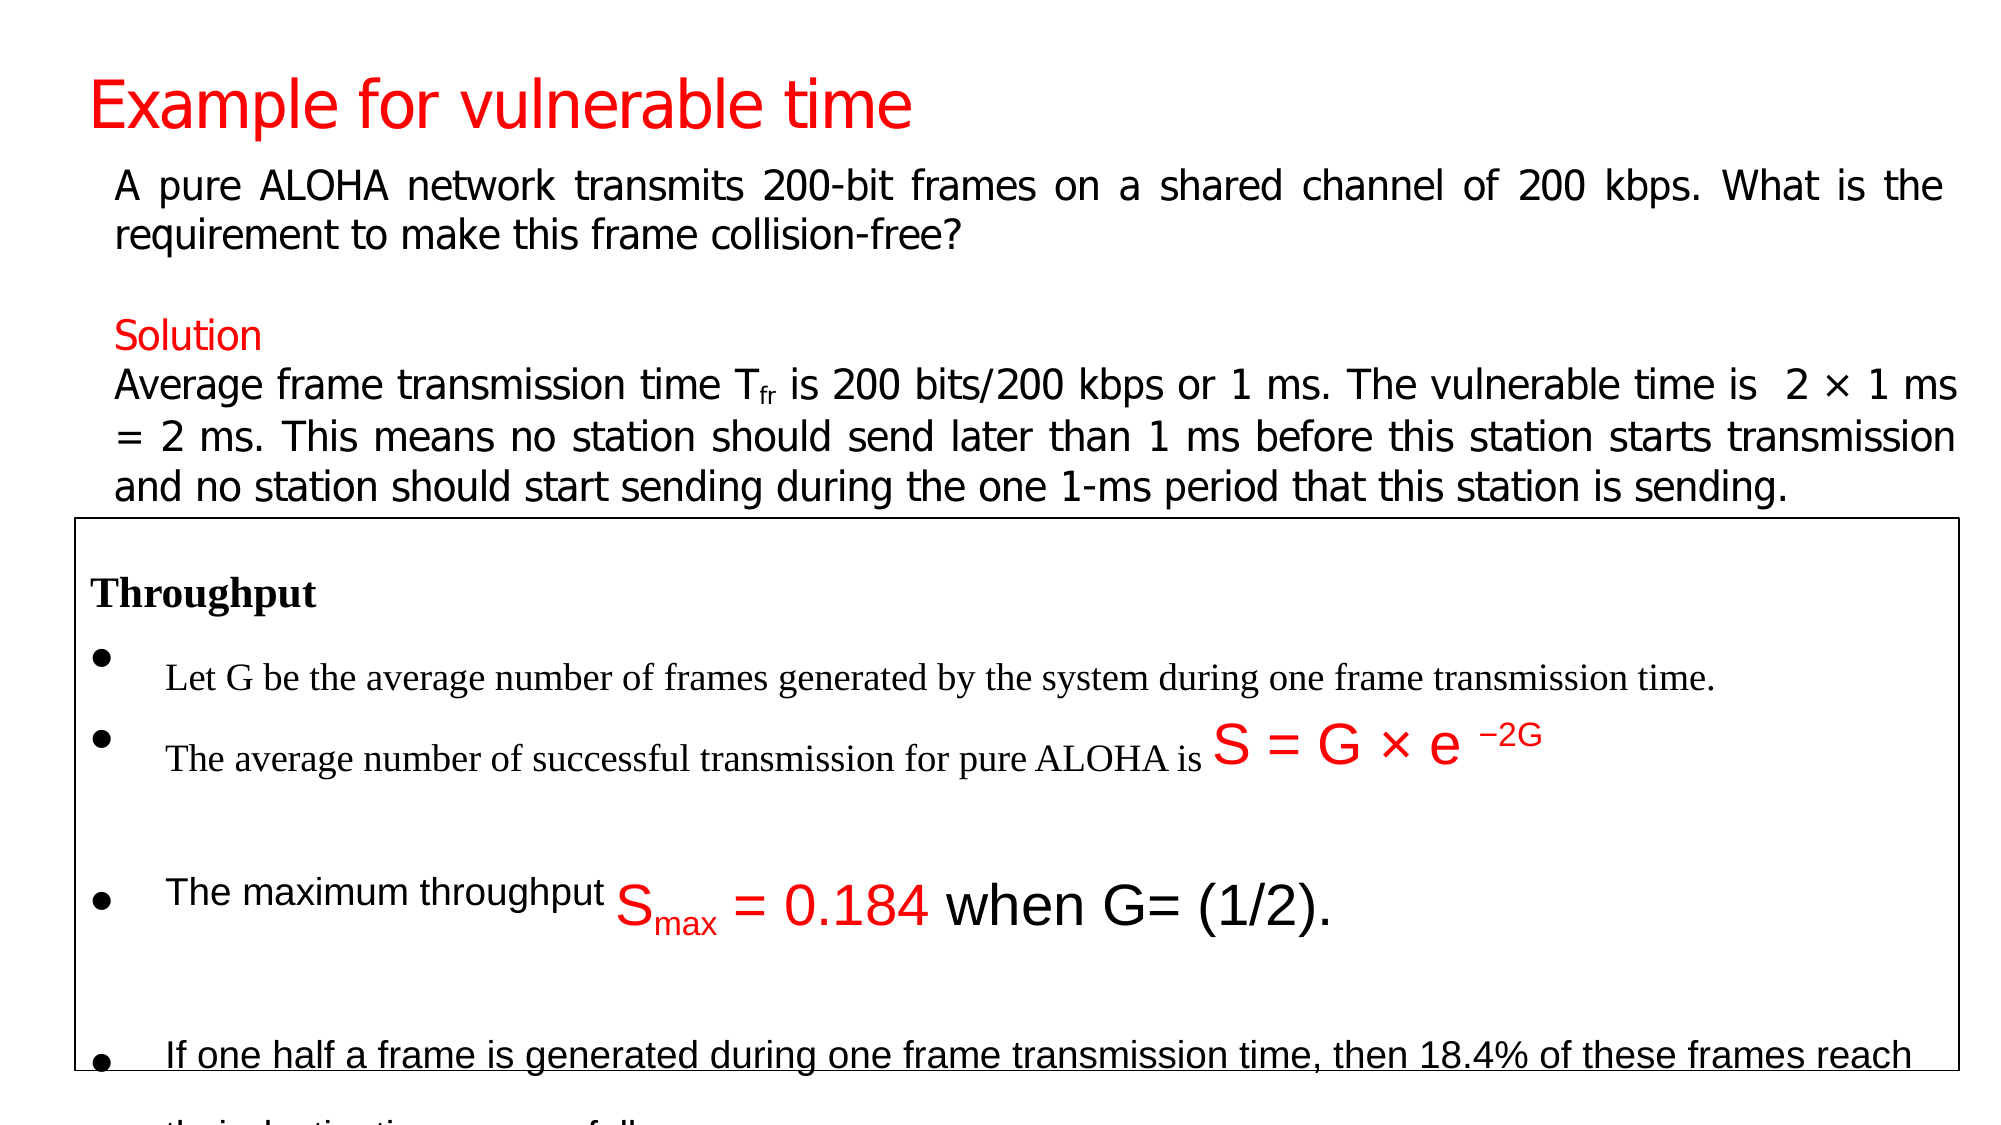

Example for vulnerable time
A pure ALOHA network transmits 200-bit frames on a shared channel of 200 kbps. What is the requirement to make this frame collision-free?
Solution
Average frame transmission time Tfr is 200 bits/200 kbps or 1 ms. The vulnerable time is  2 × 1 ms = 2 ms. This means no station should send later than 1 ms before this station starts transmission and no station should start sending during the one 1-ms period that this station is sending.
Throughput
Let G be the average number of frames generated by the system during one frame transmission time.
The average number of successful transmission for pure ALOHA is S = G × e −2G

The maximum throughput Smax = 0.184 when G= (1/2).

If one half a frame is generated during one frame transmission time, then 18.4% of these frames reach their destination successfully.